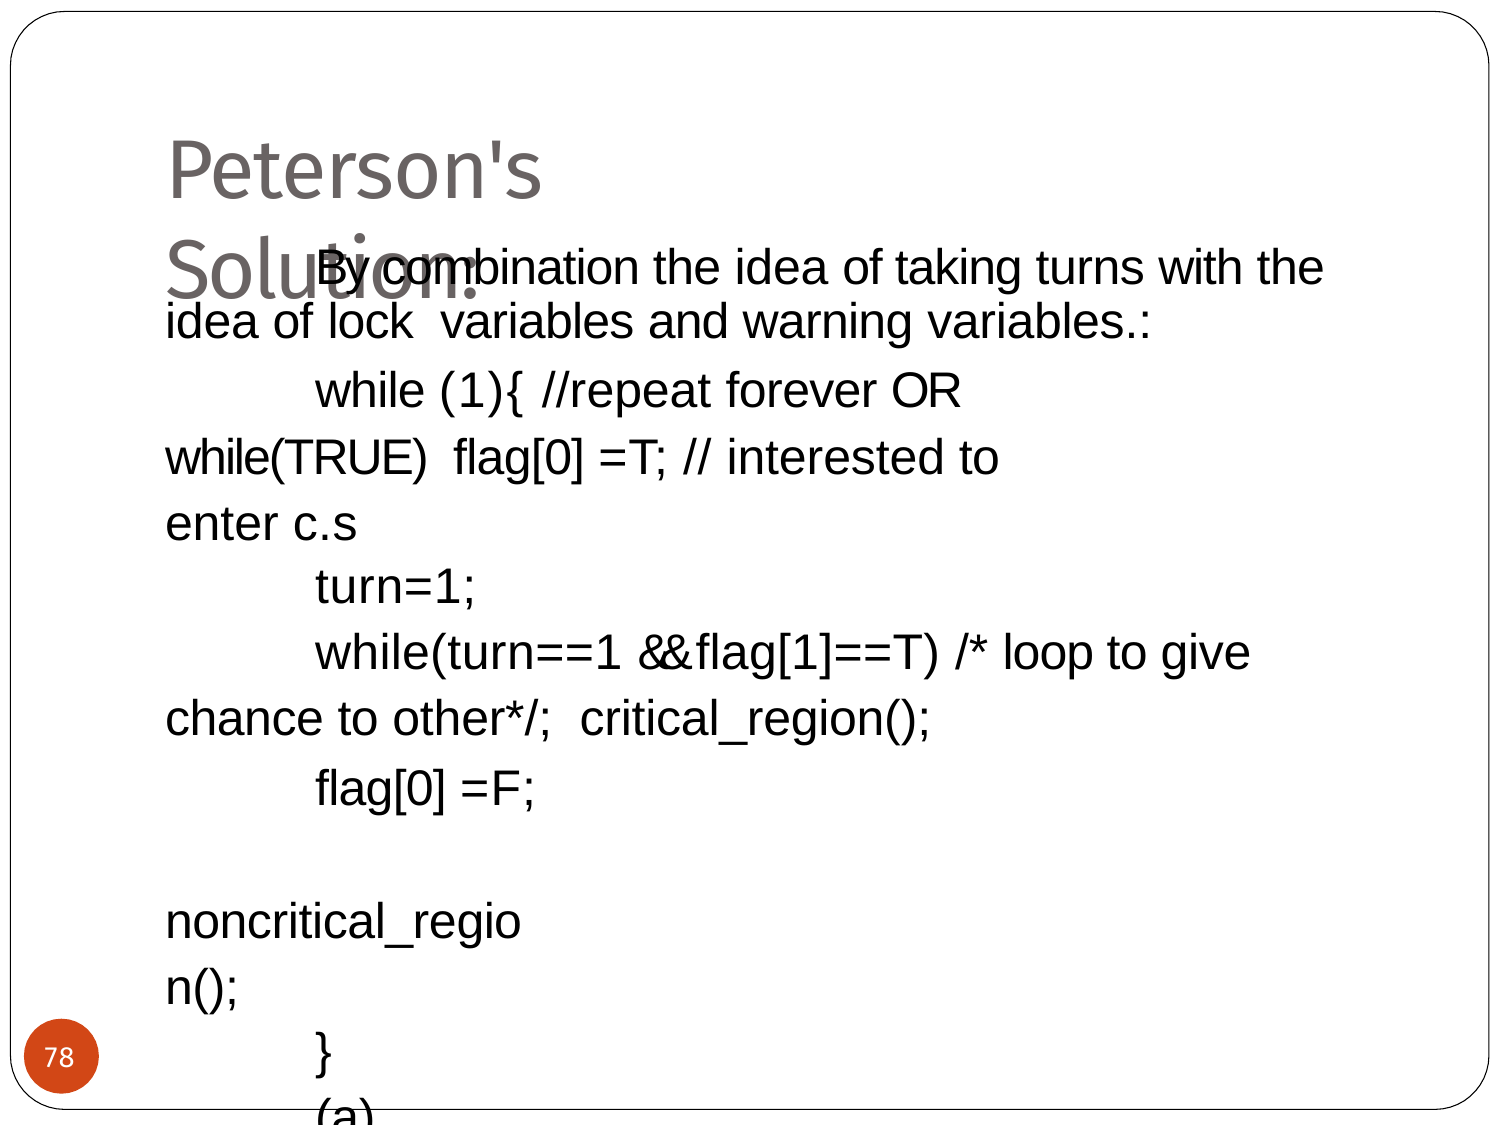

# Peterson's Solution:
By combination the idea of taking turns with the idea of lock  variables and warning variables.:
while (1){ //repeat forever OR while(TRUE)  flag[0] =T; // interested to enter c.s
turn=1;
while(turn==1 && flag[1]==T) /* loop to give chance to other*/;  critical_region();
flag[0] =F;  noncritical_region();
}
(a) Process 0.

78